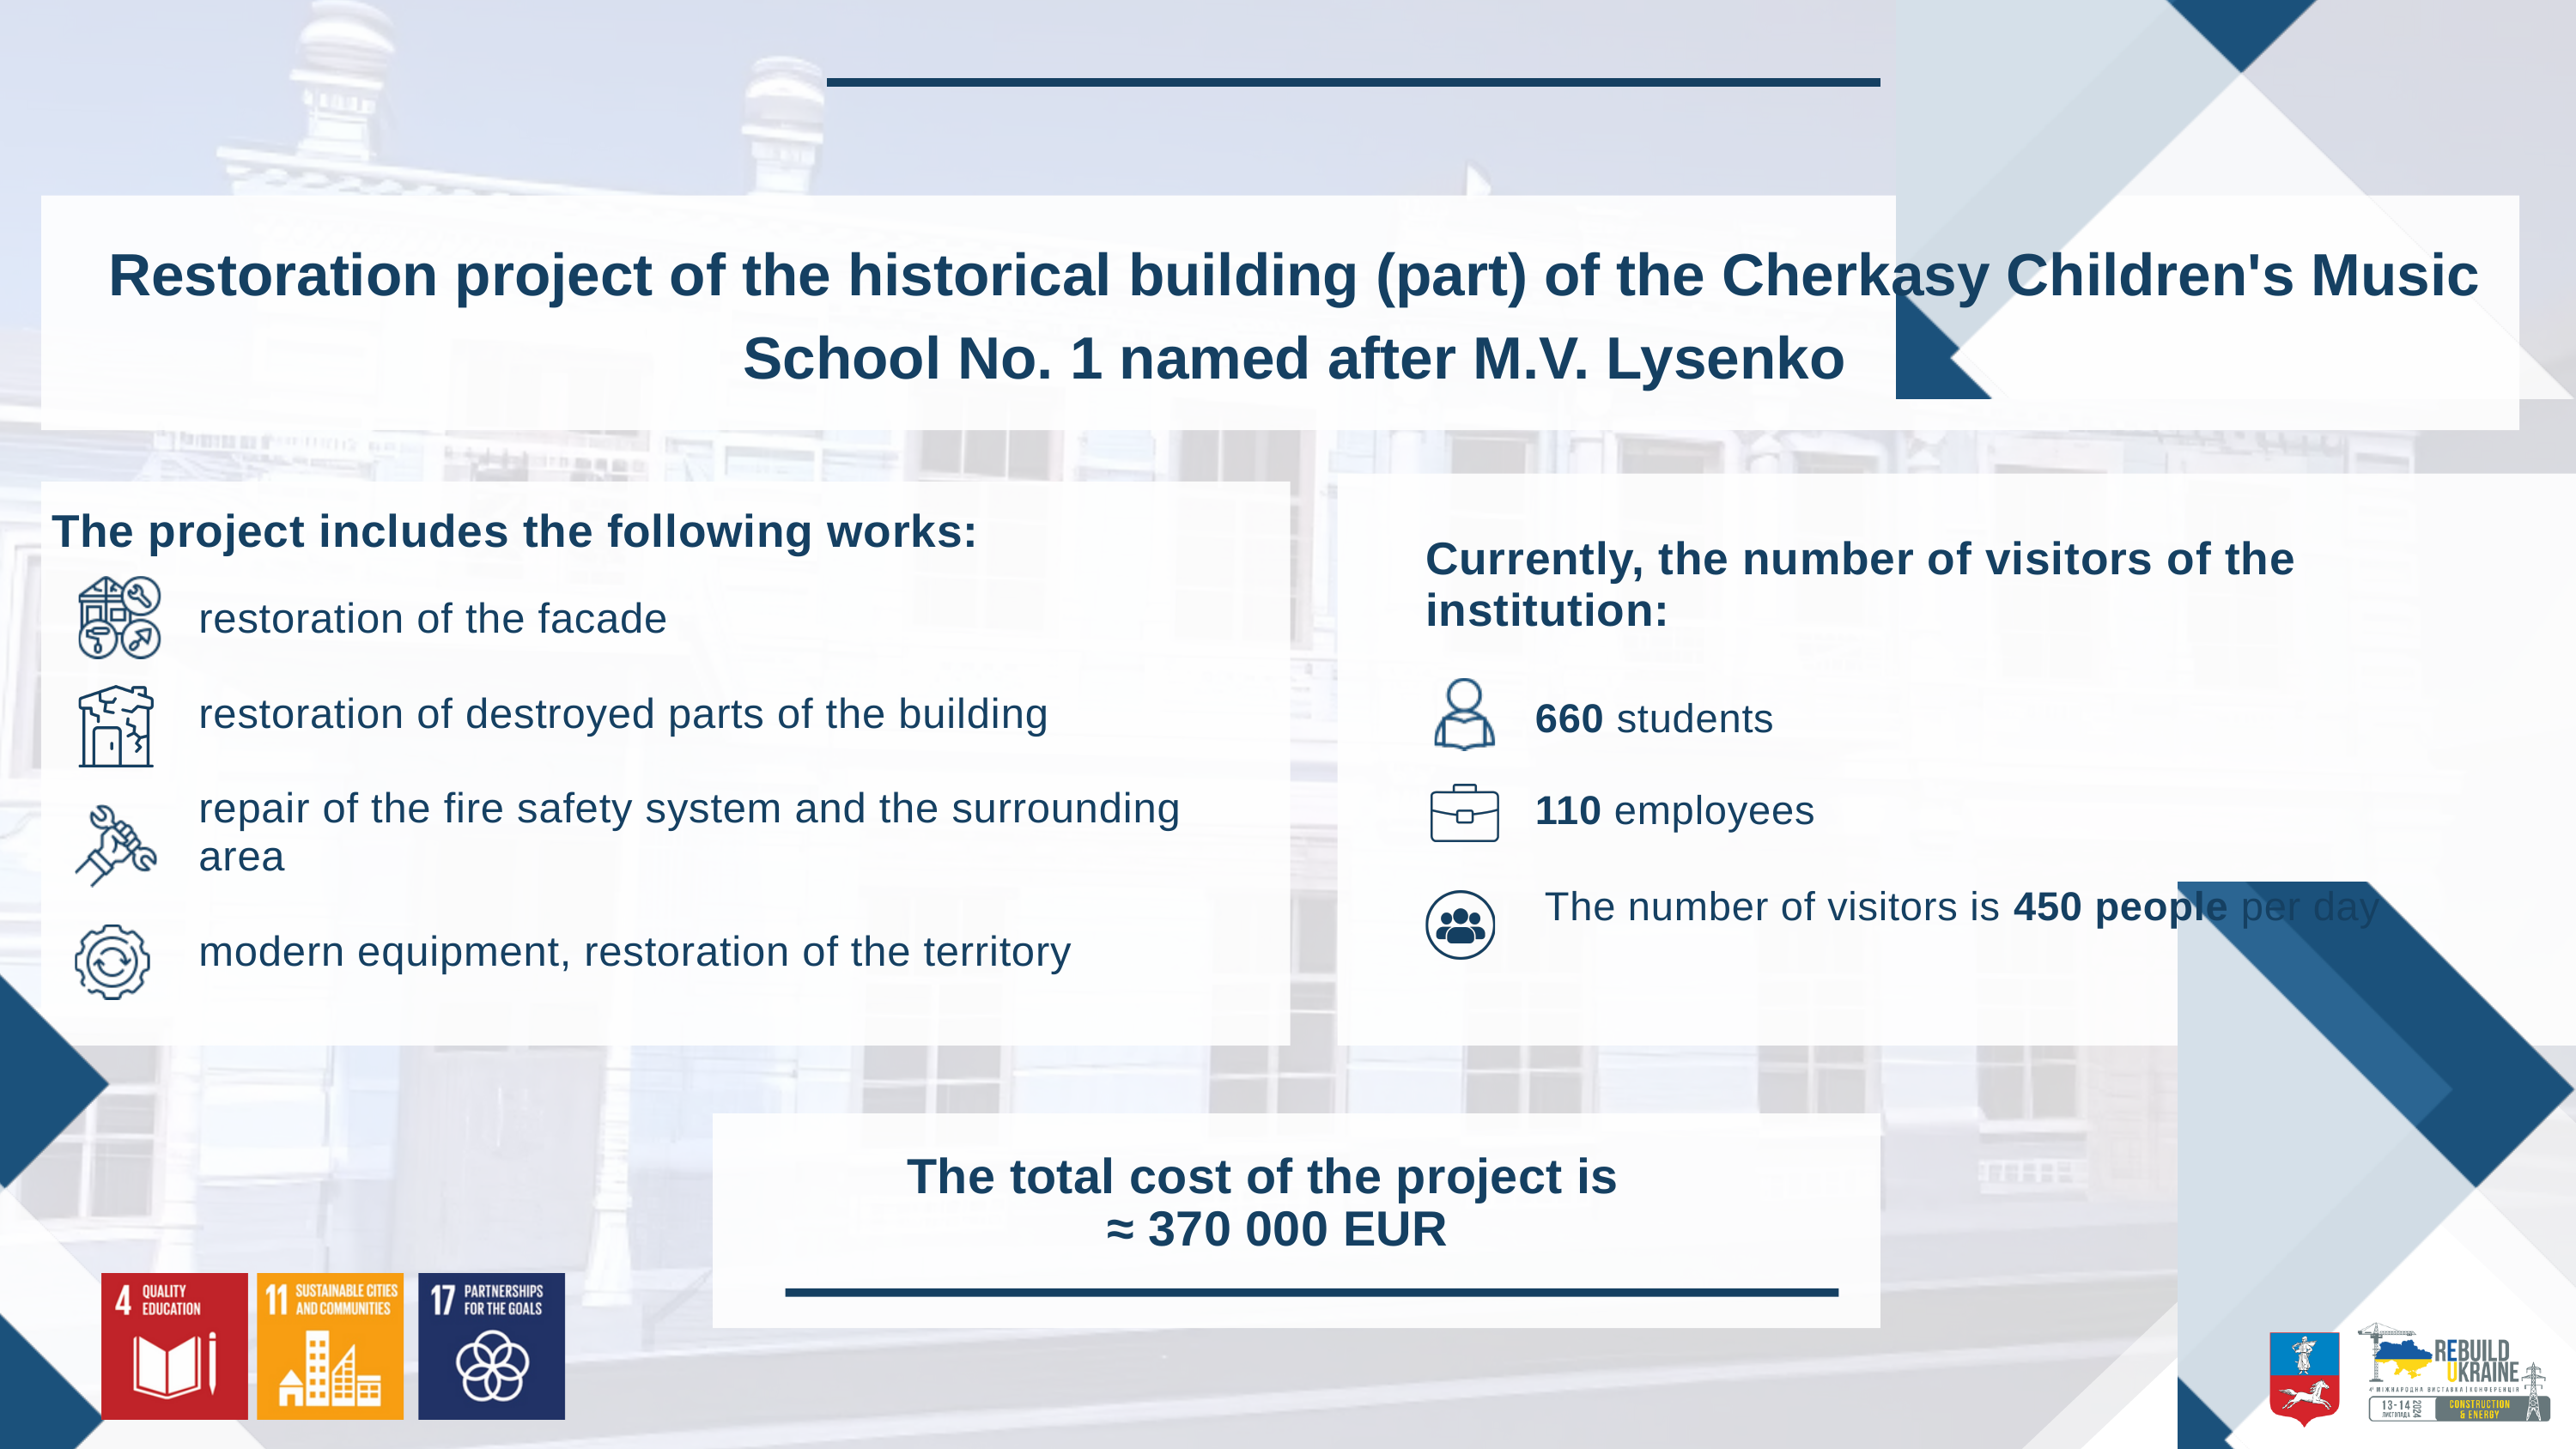

Restoration project of the historical building (part) of the Cherkasy Children's Music School No. 1 named after M.V. Lysenko

The project includes the following works:
Currently, the number of visitors of the institution:

restoration of the facade

restoration of destroyed parts of the building

repair of the fire safety system and the surrounding area

modern equipment, restoration of the territory

660 students

110 employees

The number of visitors is 450 people per day

The total cost of the project is
 ≈ 370 000 EUR